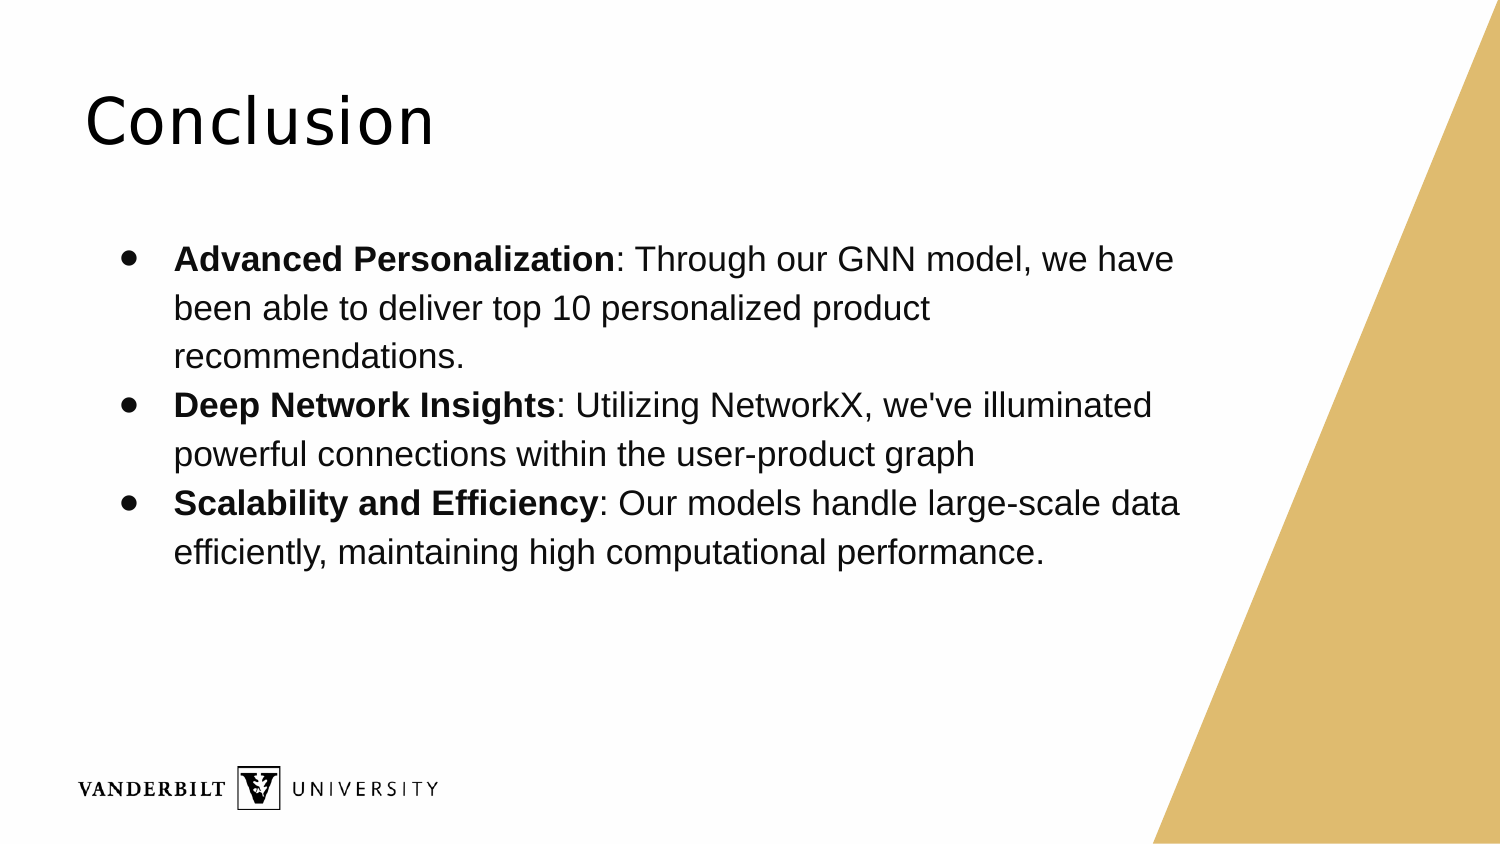

# Conclusion
Advanced Personalization: Through our GNN model, we have been able to deliver top 10 personalized product recommendations.
Deep Network Insights: Utilizing NetworkX, we've illuminated powerful connections within the user-product graph
Scalability and Efficiency: Our models handle large-scale data efficiently, maintaining high computational performance.